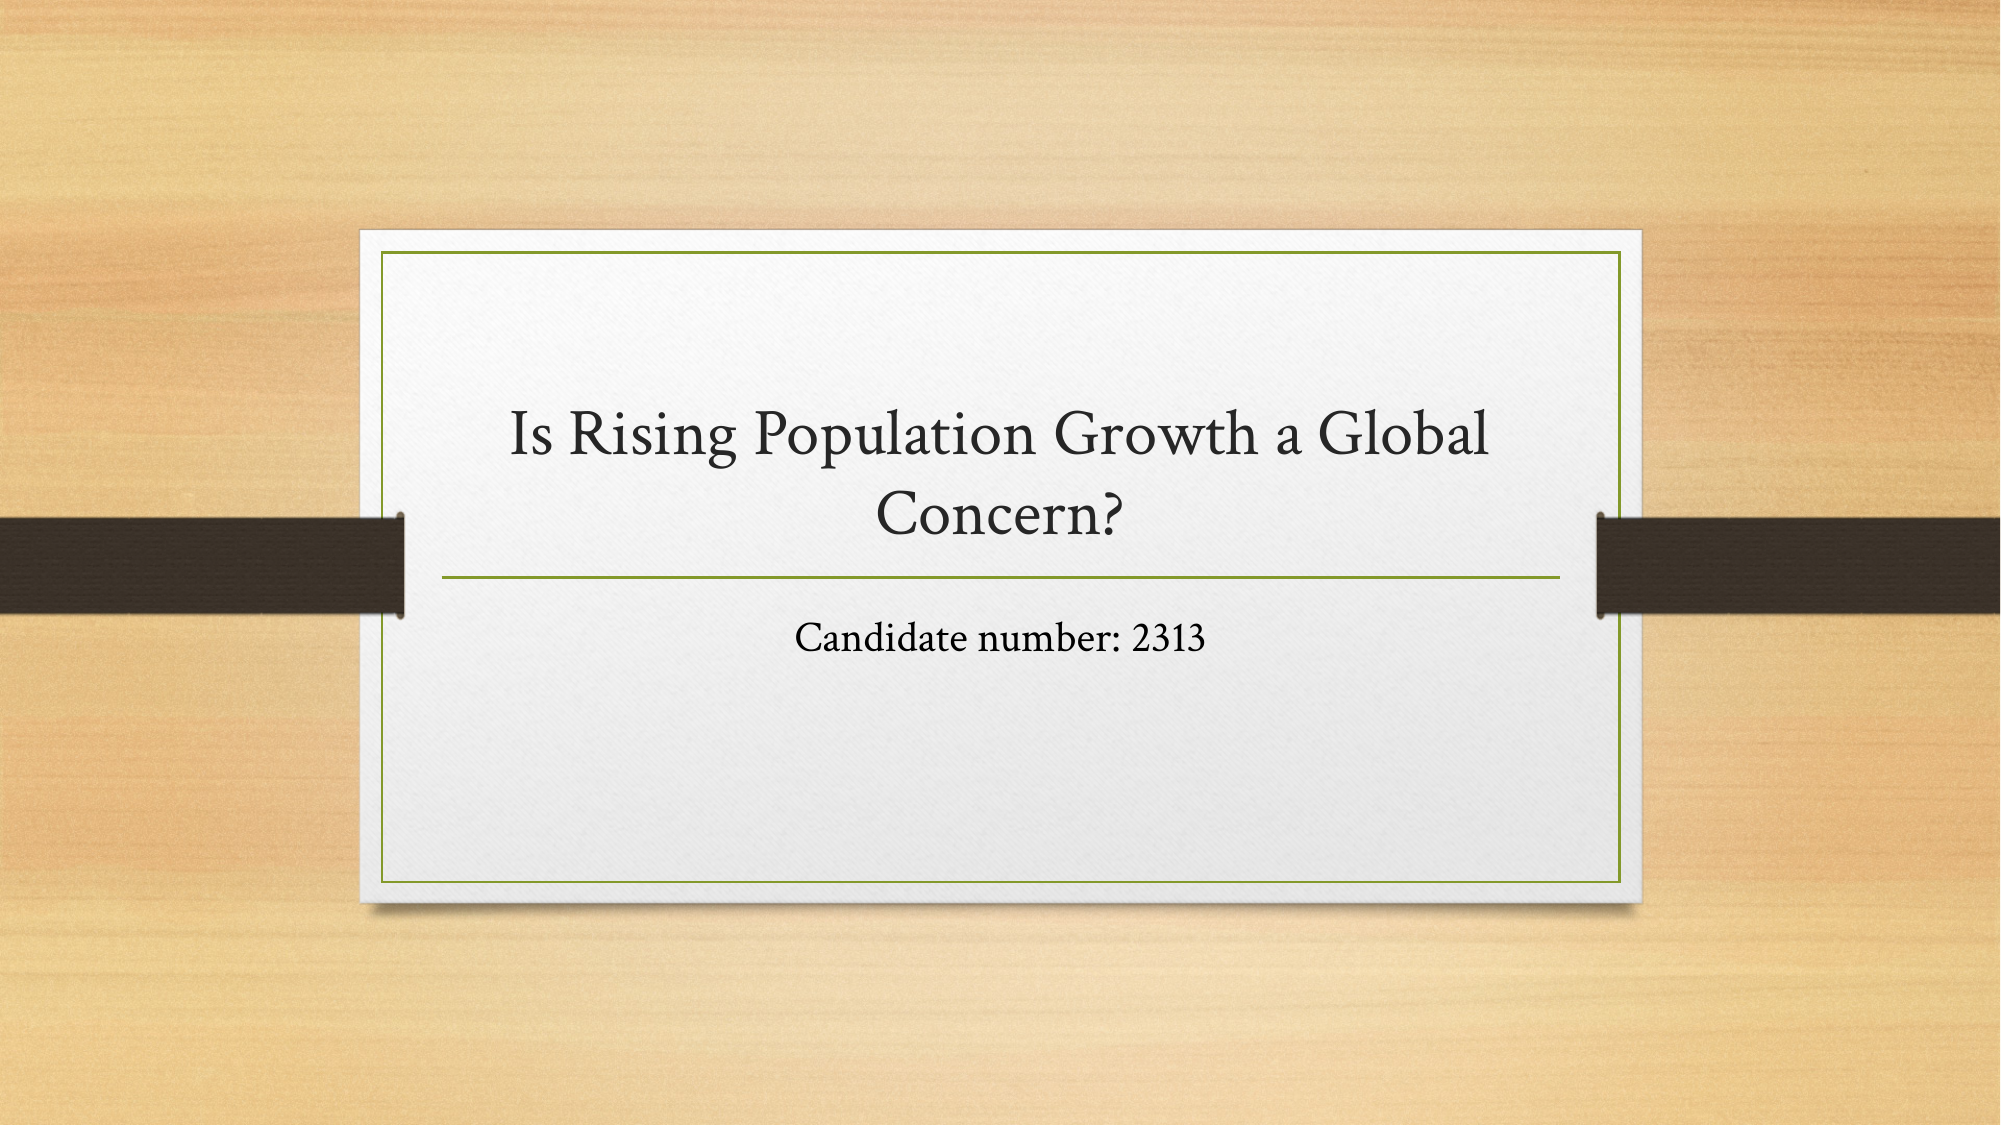

# Is Rising Population Growth a Global Concern?
Candidate number: 2313